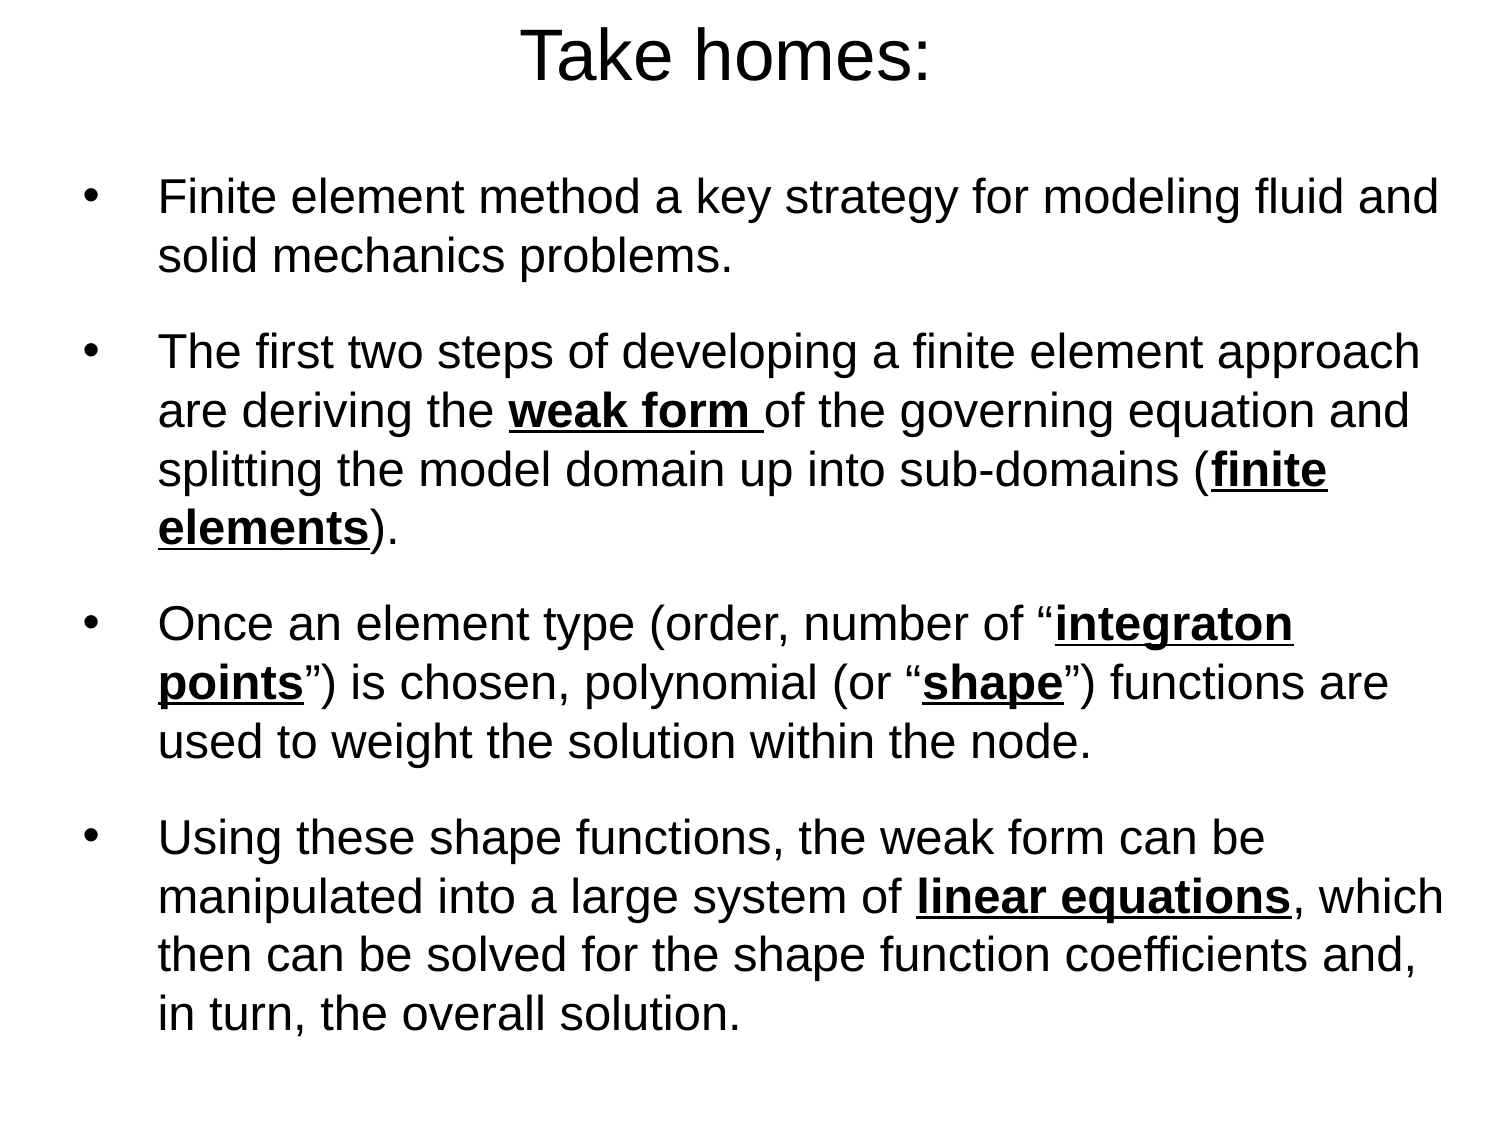

Take homes:

Finite element method a key strategy for modeling fluid and solid mechanics problems.

The first two steps of developing a finite element approach are deriving the weak form of the governing equation and splitting the model domain up into sub-domains (finite elements).

Once an element type (order, number of “integraton points”) is chosen, polynomial (or “shape”) functions are used to weight the solution within the node.

Using these shape functions, the weak form can be manipulated into a large system of linear equations, which then can be solved for the shape function coefficients and, in turn, the overall solution.